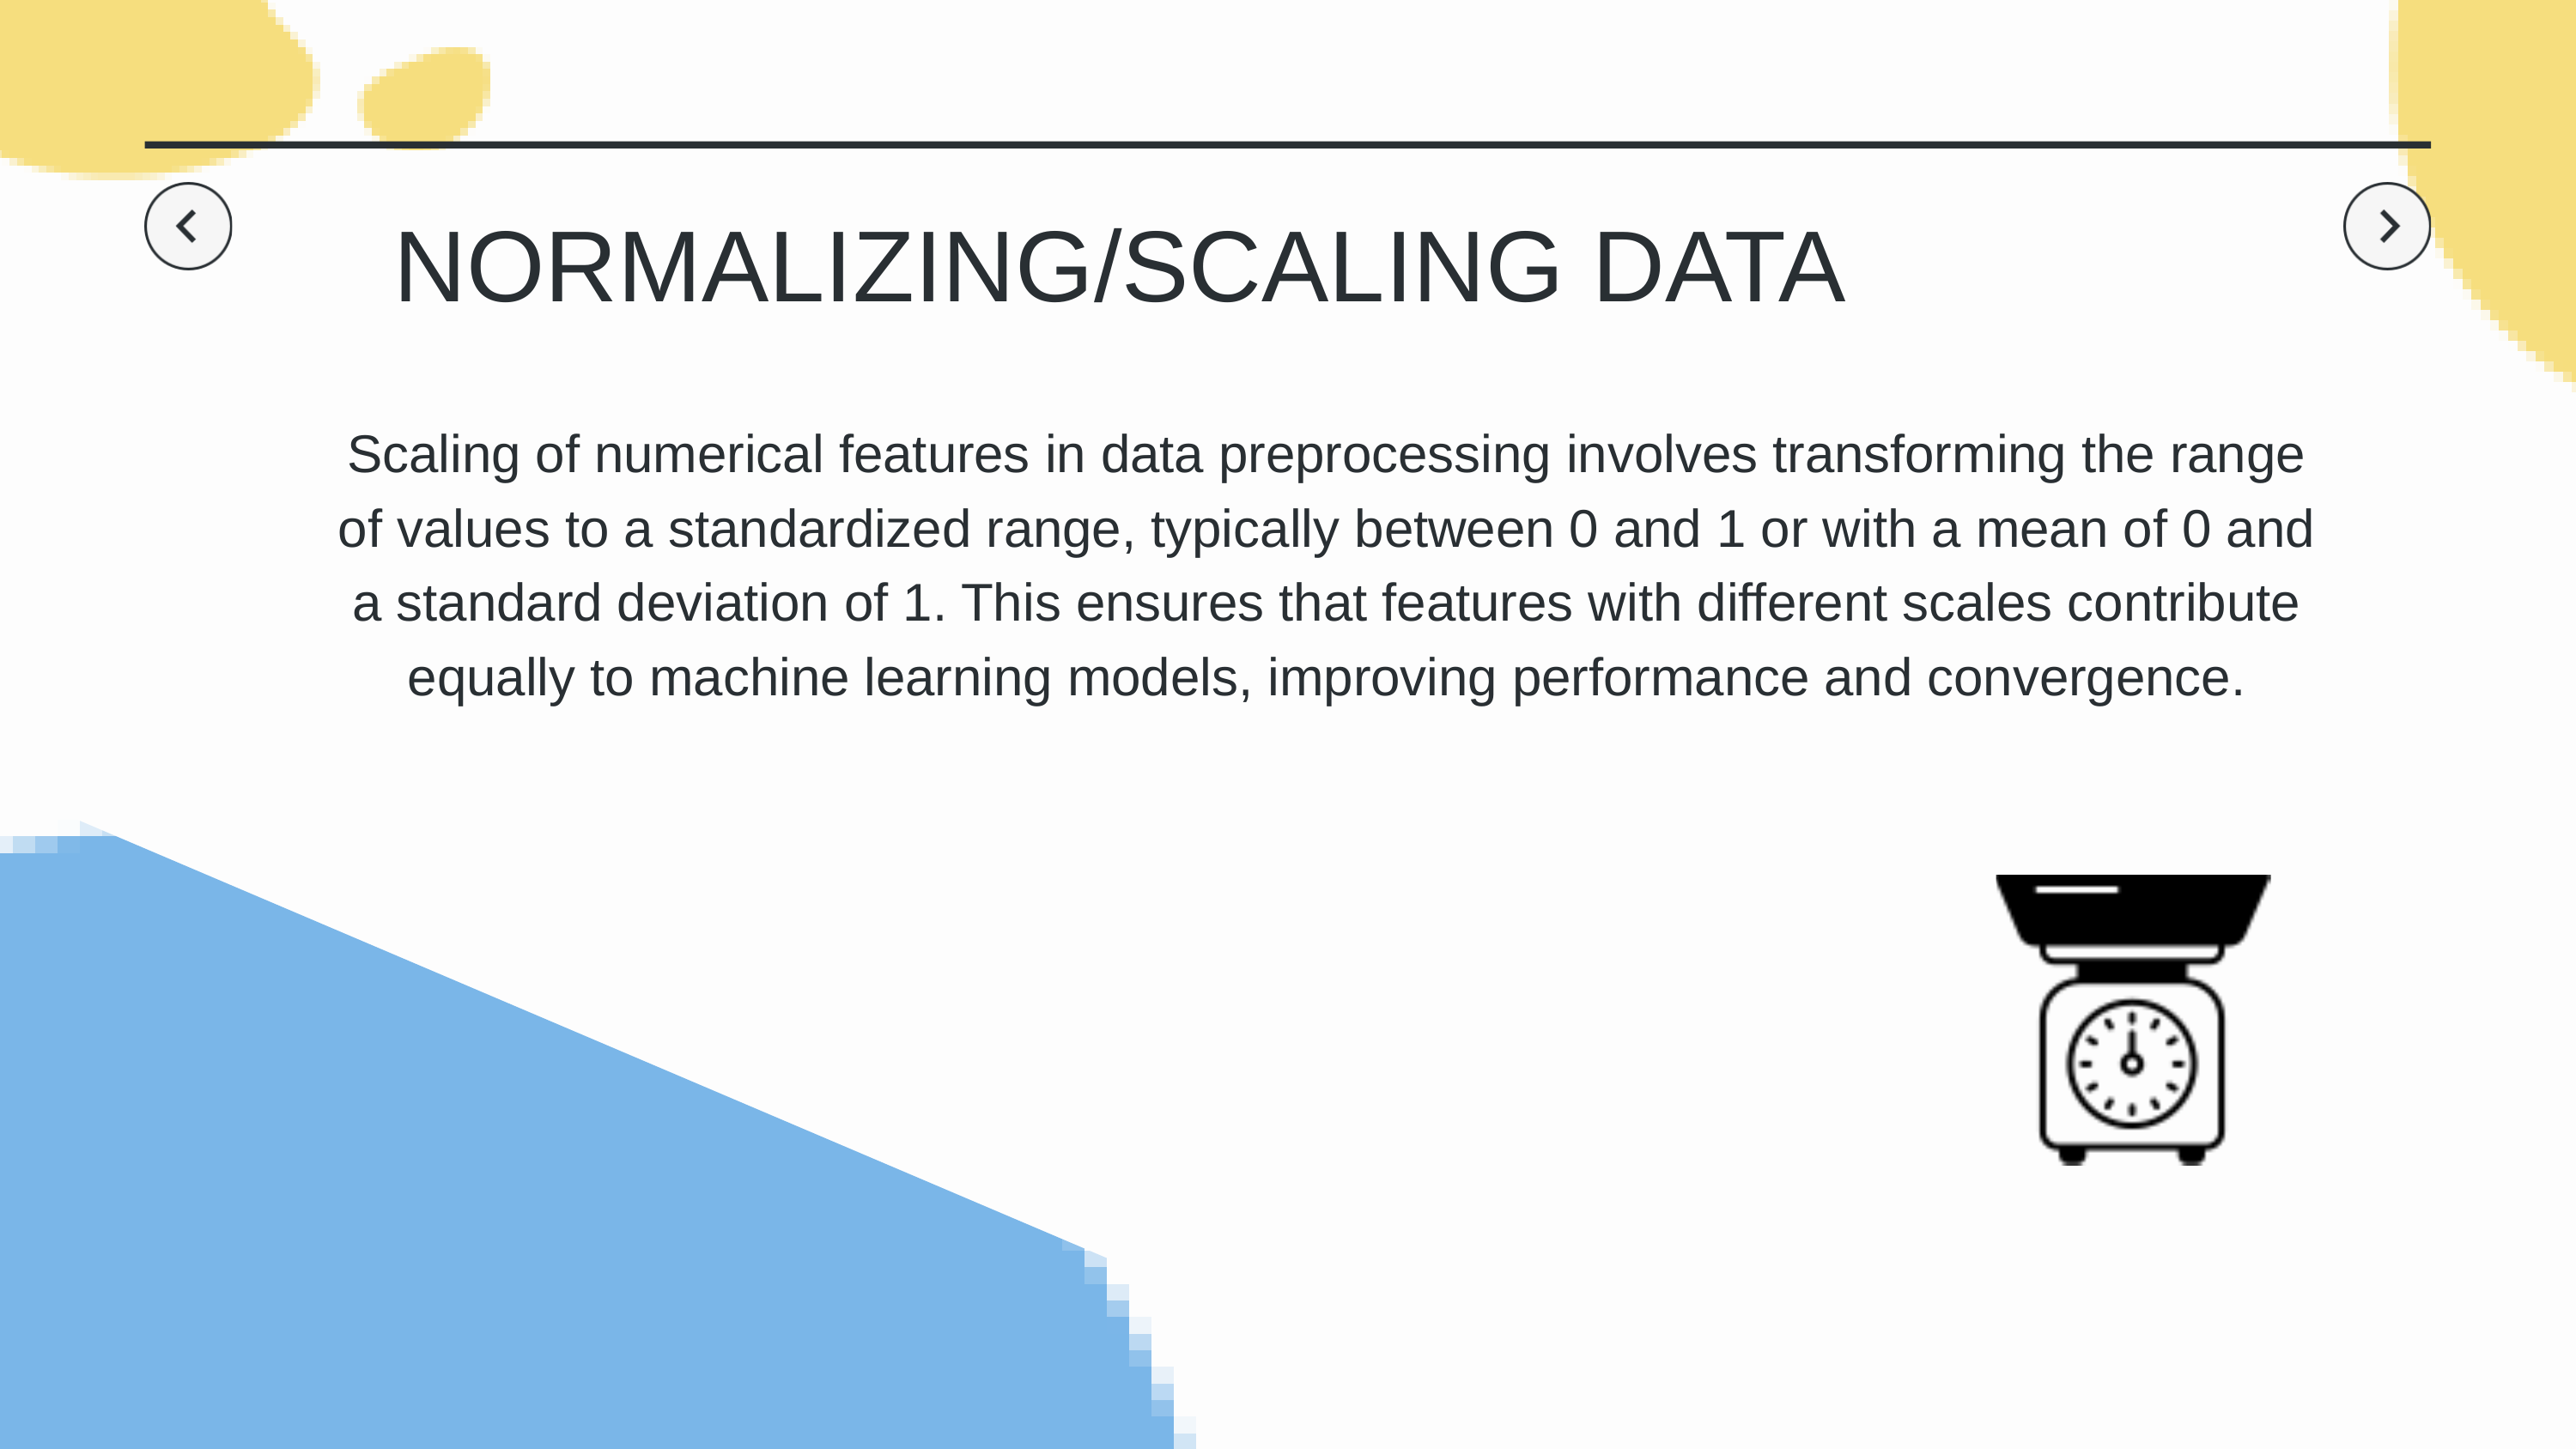

NORMALIZING/SCALING DATA
Scaling of numerical features in data preprocessing involves transforming the range of values to a standardized range, typically between 0 and 1 or with a mean of 0 and a standard deviation of 1. This ensures that features with different scales contribute equally to machine learning models, improving performance and convergence.